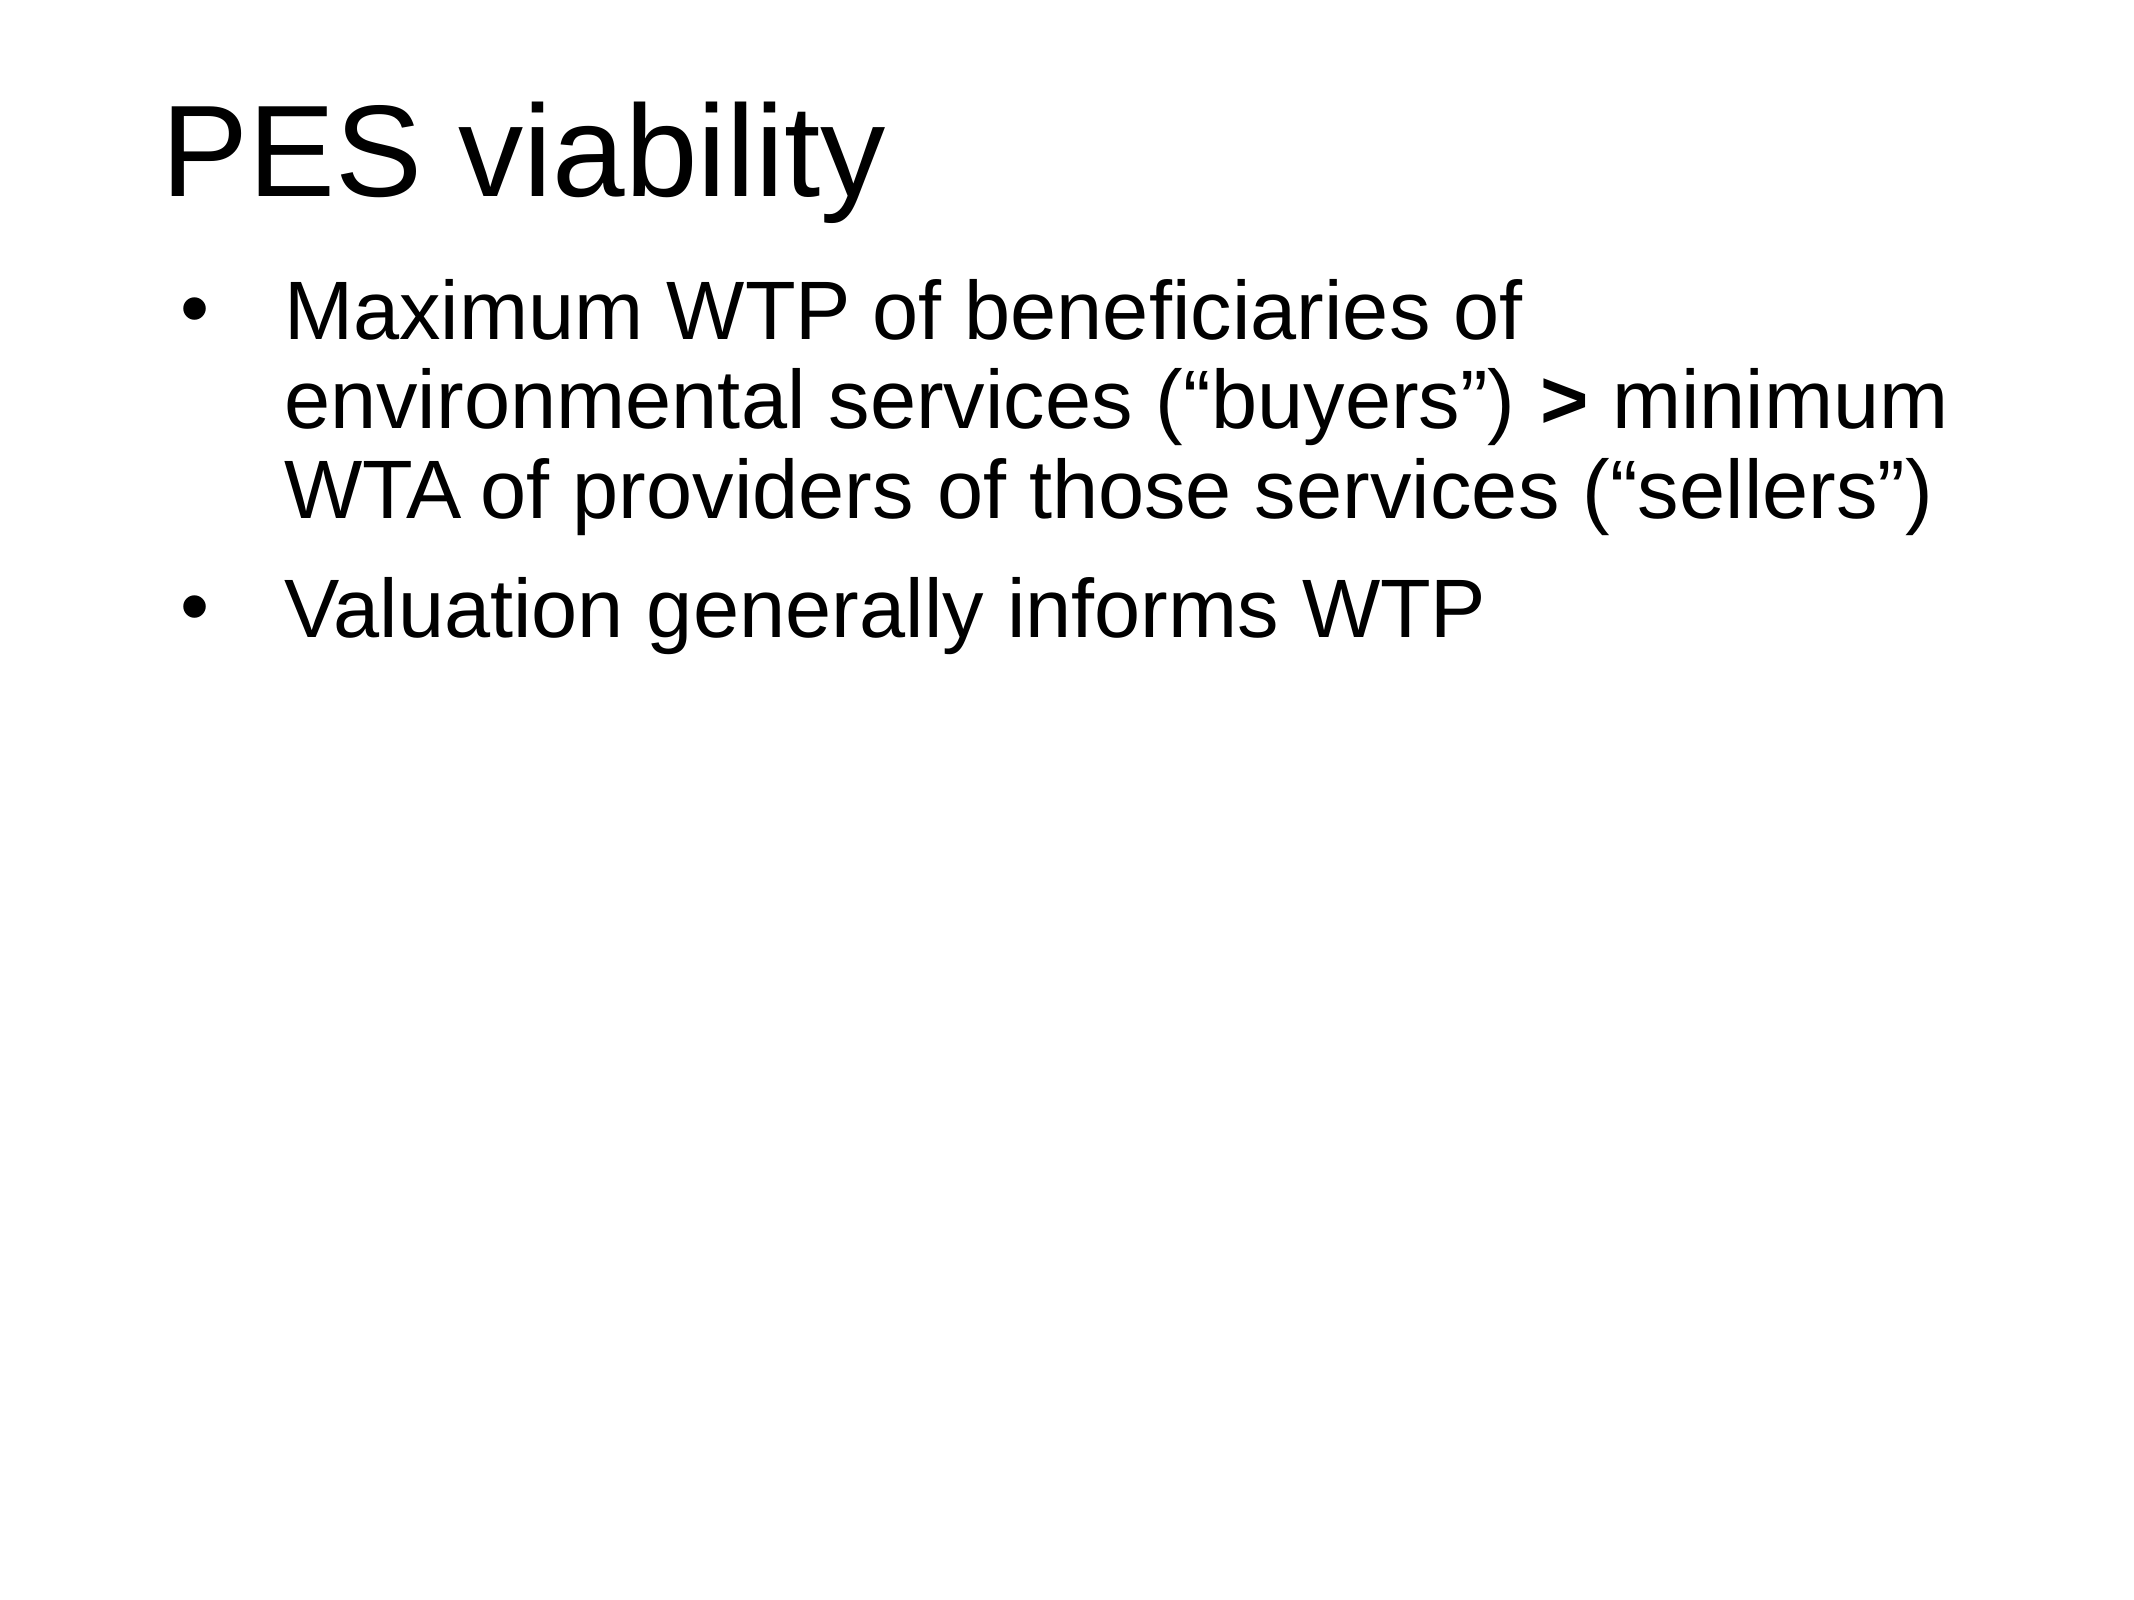

# PES viability
Maximum WTP of beneficiaries of environmental services (“buyers”) > minimum WTA of providers of those services (“sellers”)
Valuation generally informs WTP